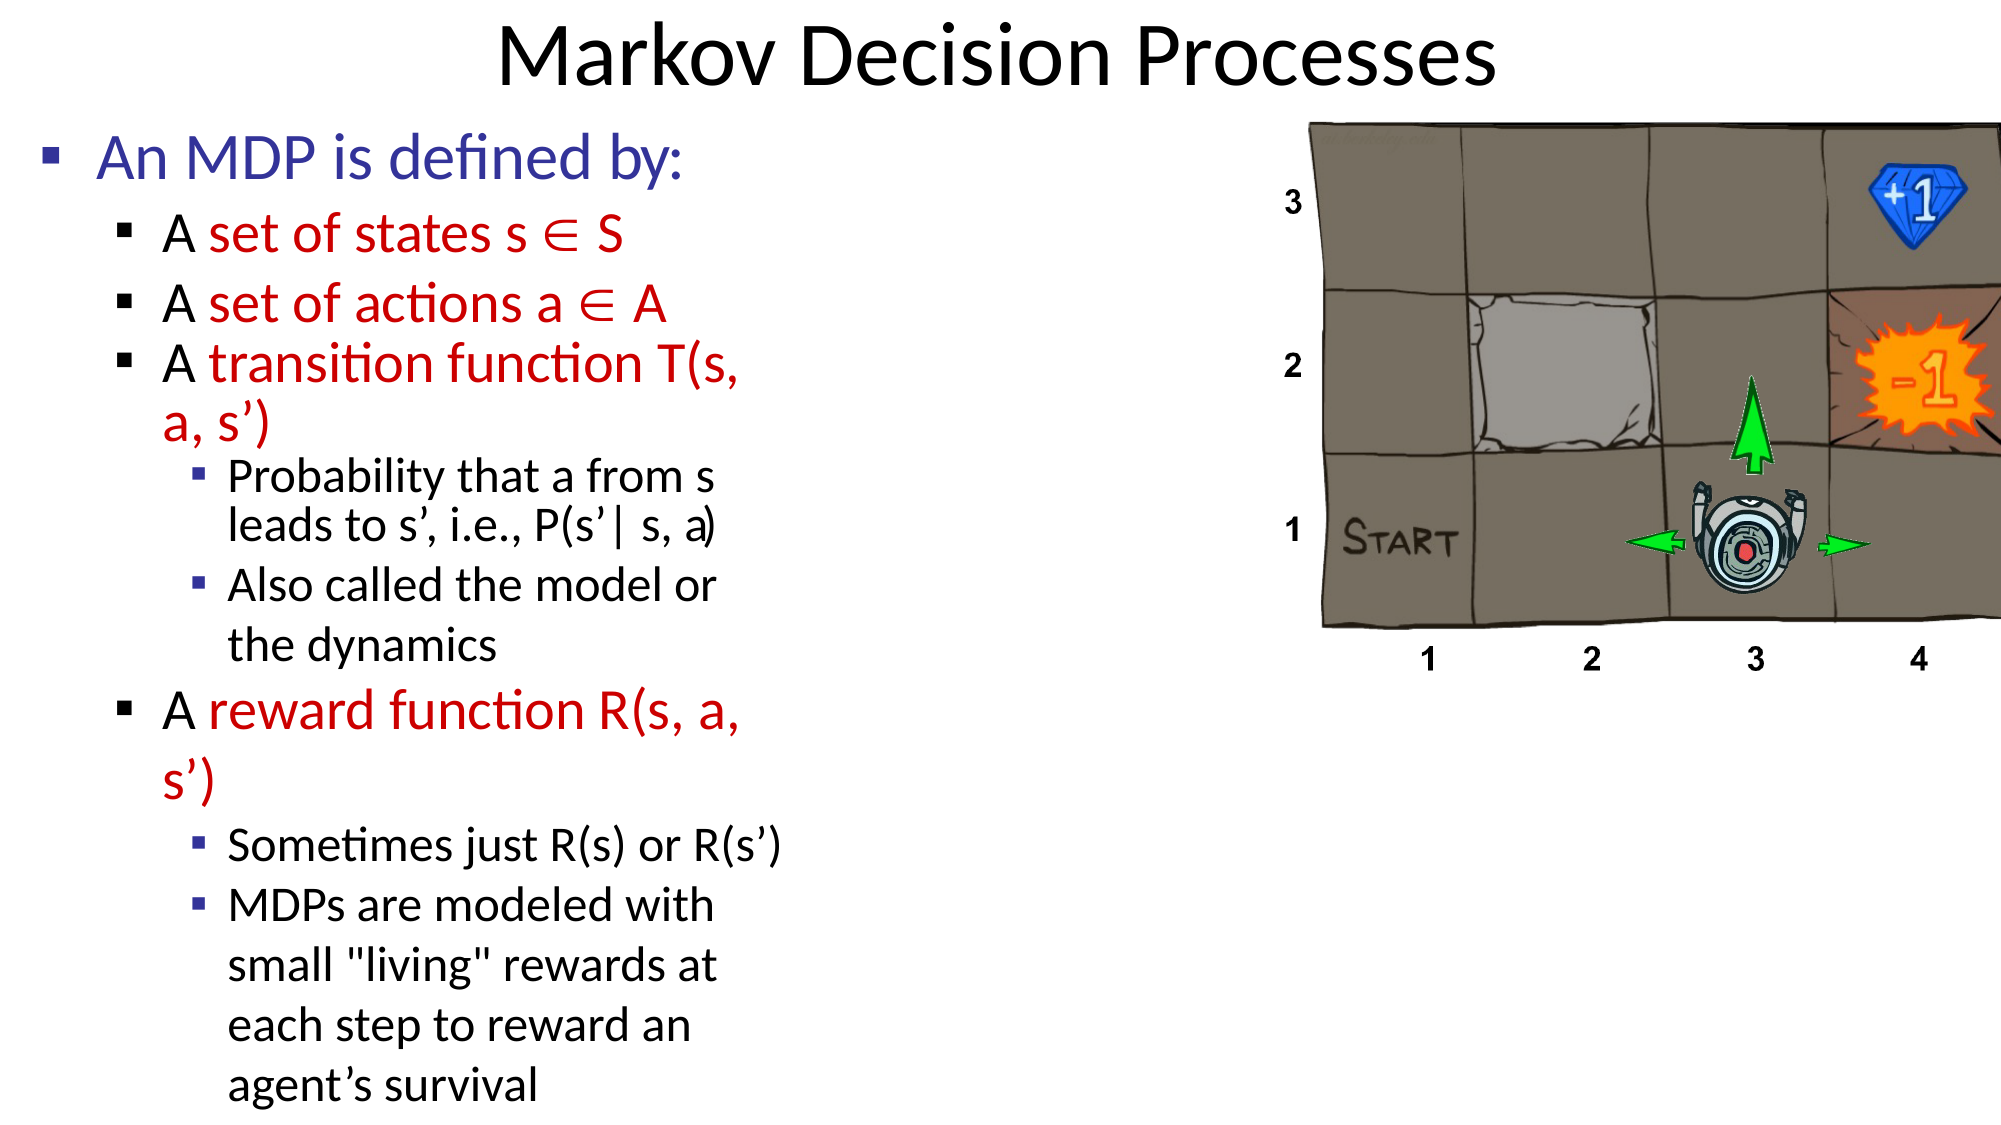

# Markov Decision Processes

An MDP is defined by:
A set of states s ∈ S
A set of actions a ∈ A
A transition function T(s, a, s’)
Probability that a from s leads to s’, i.e., P(s’| s, a)
Also called the model or the dynamics
A reward function R(s, a, s’)
Sometimes just R(s) or R(s’)
MDPs are modeled with small "living" rewards at each step to reward an agent’s survival
 along with large rewards for arriving at a terminal state
A start state
Possible one or more terminal state